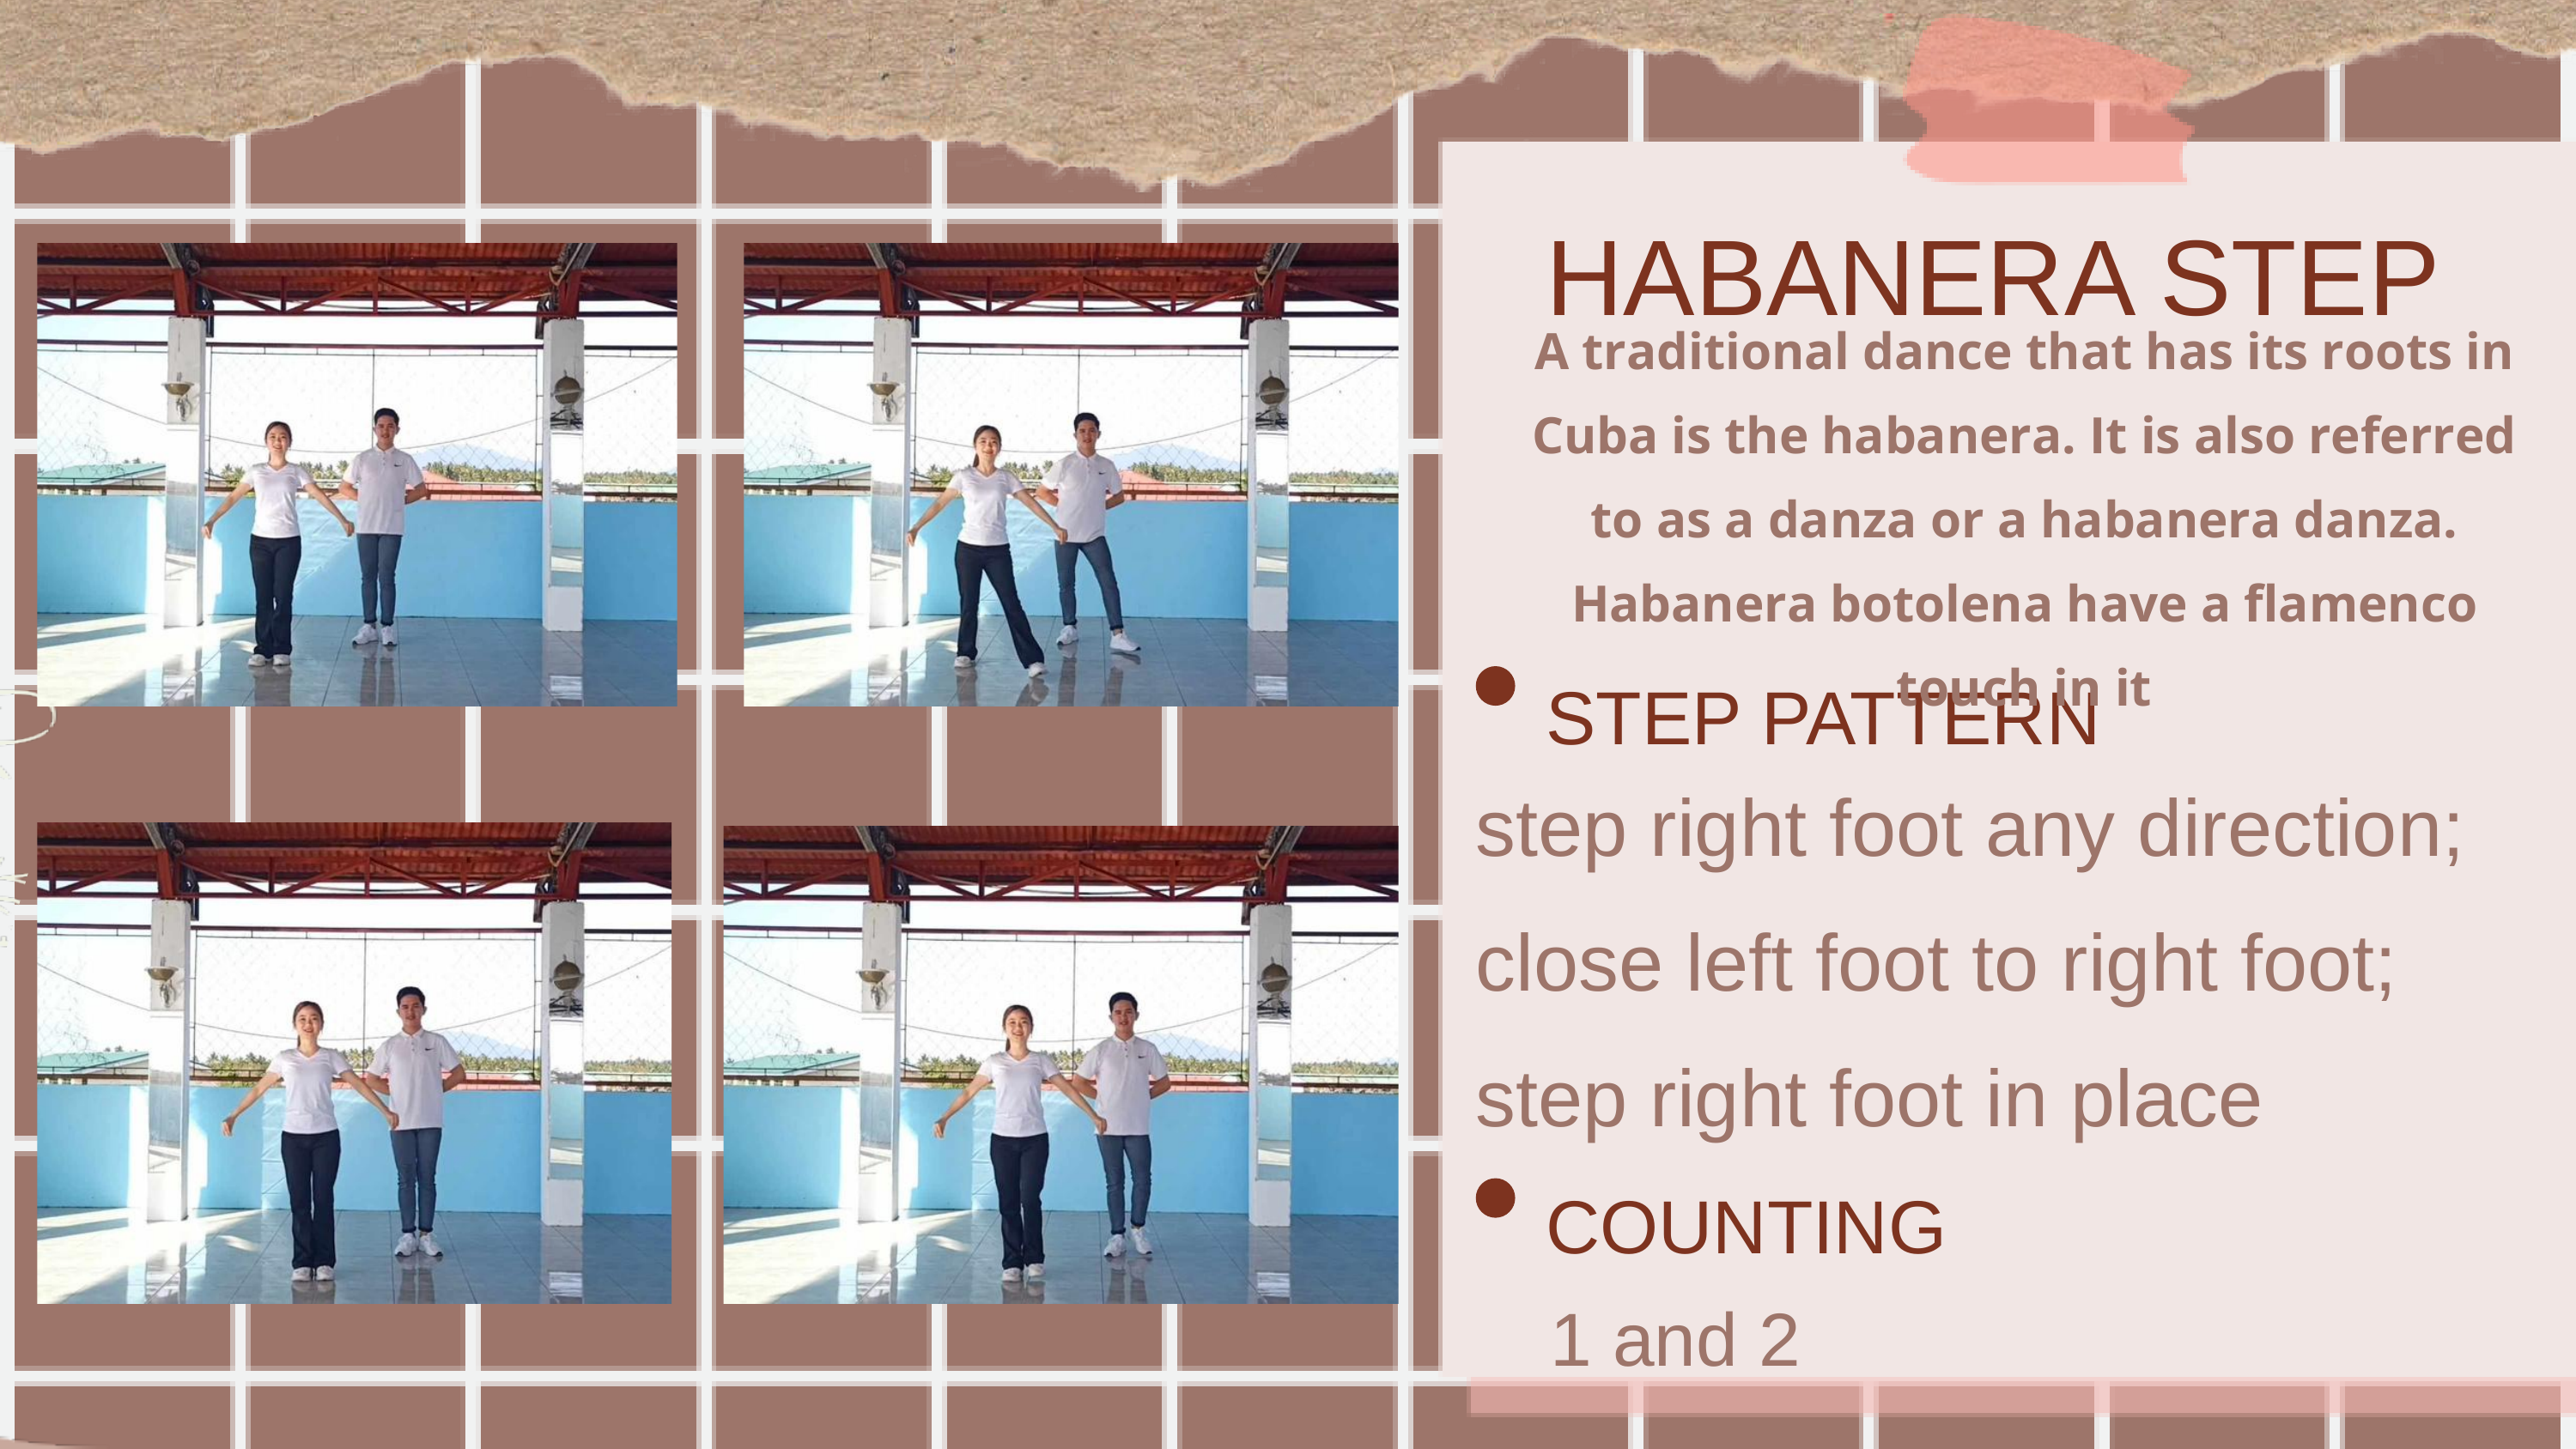

HABANERA STEP

A traditional dance that has its roots in Cuba is the habanera. It is also referred to as a danza or a habanera danza. Habanera botolena have a flamenco touch in it

STEP PATTERN

step right foot any direction;
close left foot to right foot;
step right foot in place

COUNTING

1 and 2